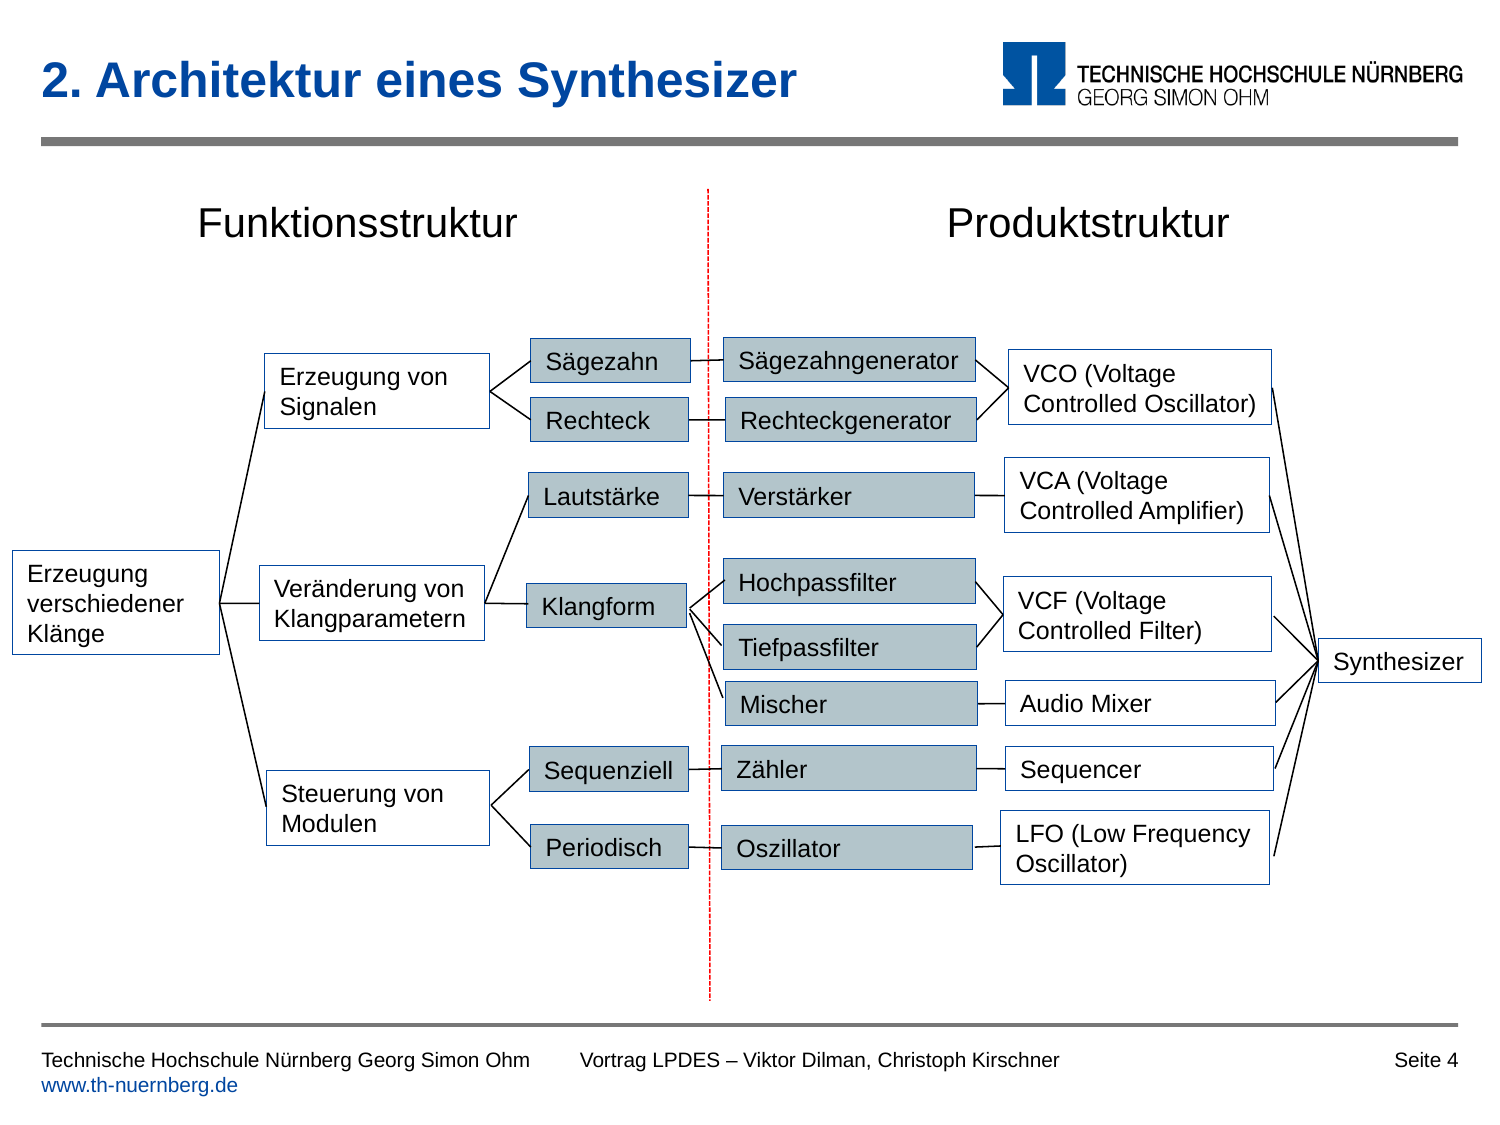

# 2. Architektur eines Synthesizer
Funktionsstruktur

Produktstruktur
Sägezahngenerator
Sägezahn
VCO (Voltage Controlled Oscillator)
Erzeugung von Signalen

Rechteck
Rechteckgenerator

VCA (Voltage Controlled Amplifier)
Lautstärke
Verstärker

Erzeugung verschiedener Klänge
Hochpassfilter
Veränderung von Klangparametern
VCF (Voltage Controlled Filter)

Klangform

Tiefpassfilter
Synthesizer

Audio Mixer
Mischer

Zähler
Sequencer
Sequenziell

Steuerung von Modulen

LFO (Low Frequency Oscillator)
Periodisch
Oszillator

Technische Hochschule Nürnberg Georg Simon Ohm
www.th-nuernberg.de
Vortrag LPDES – Viktor Dilman, Christoph Kirschner
Seite 4